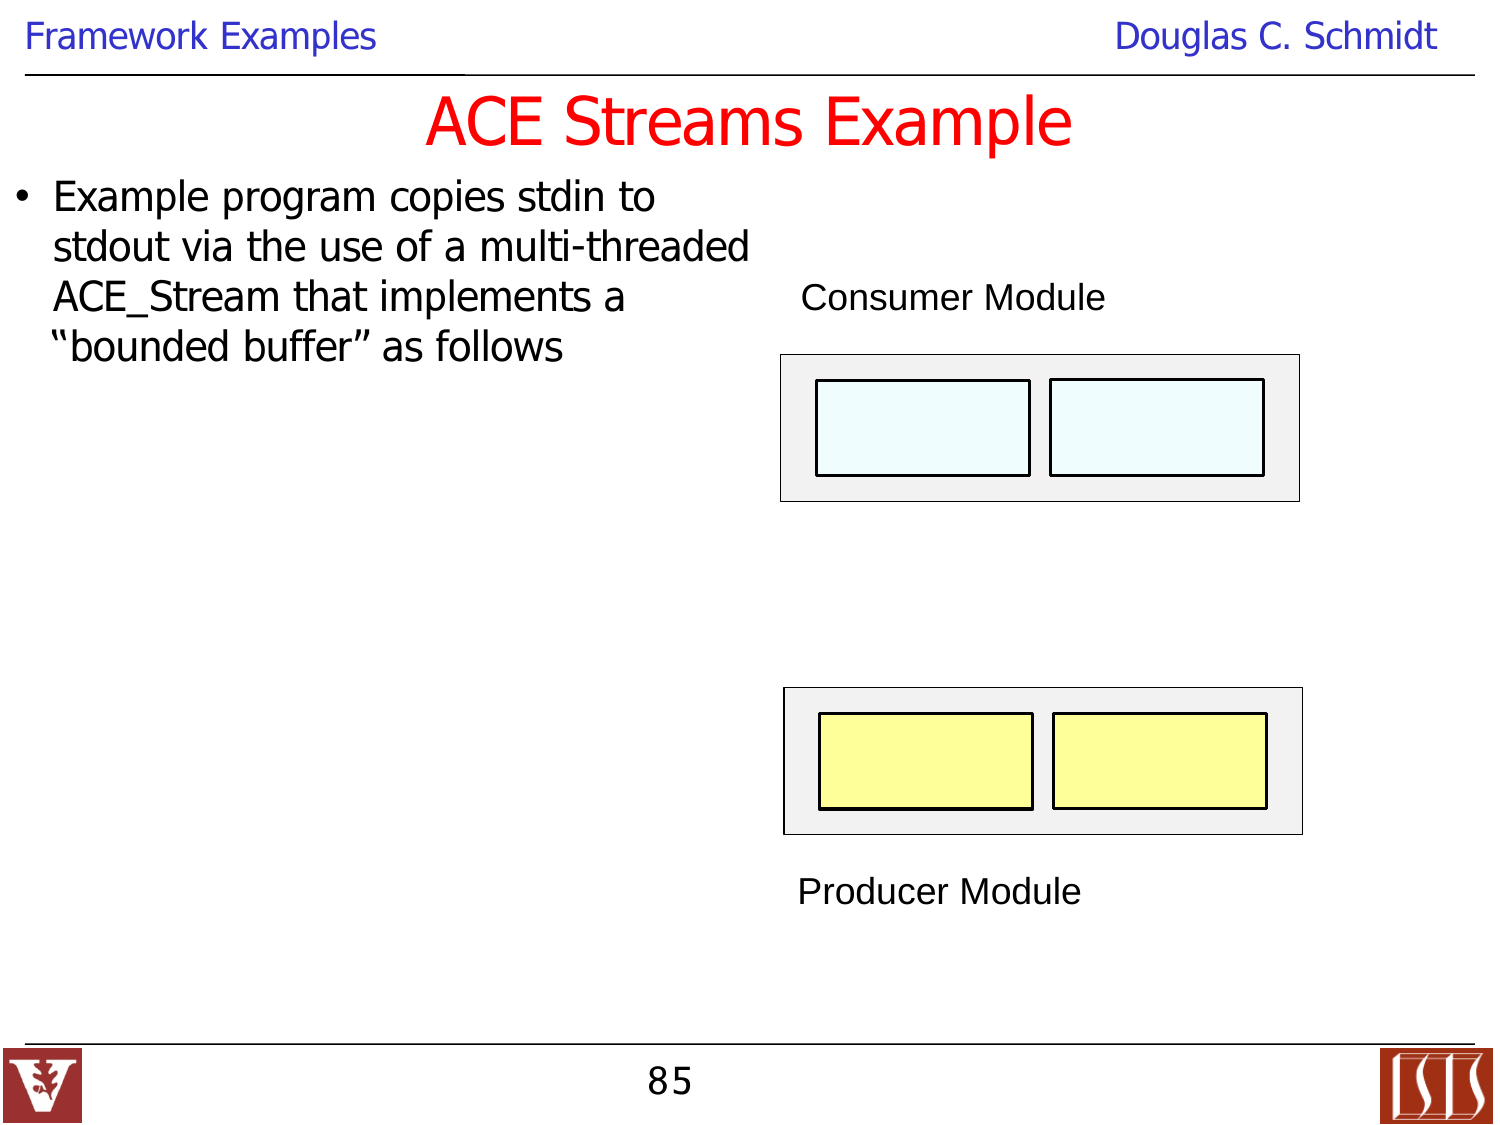

# ACE Streams Example
Example program copies stdin to stdout via the use of a multi-threaded ACE_Stream that implements a “bounded buffer” as follows
Consumer Module

Producer Module